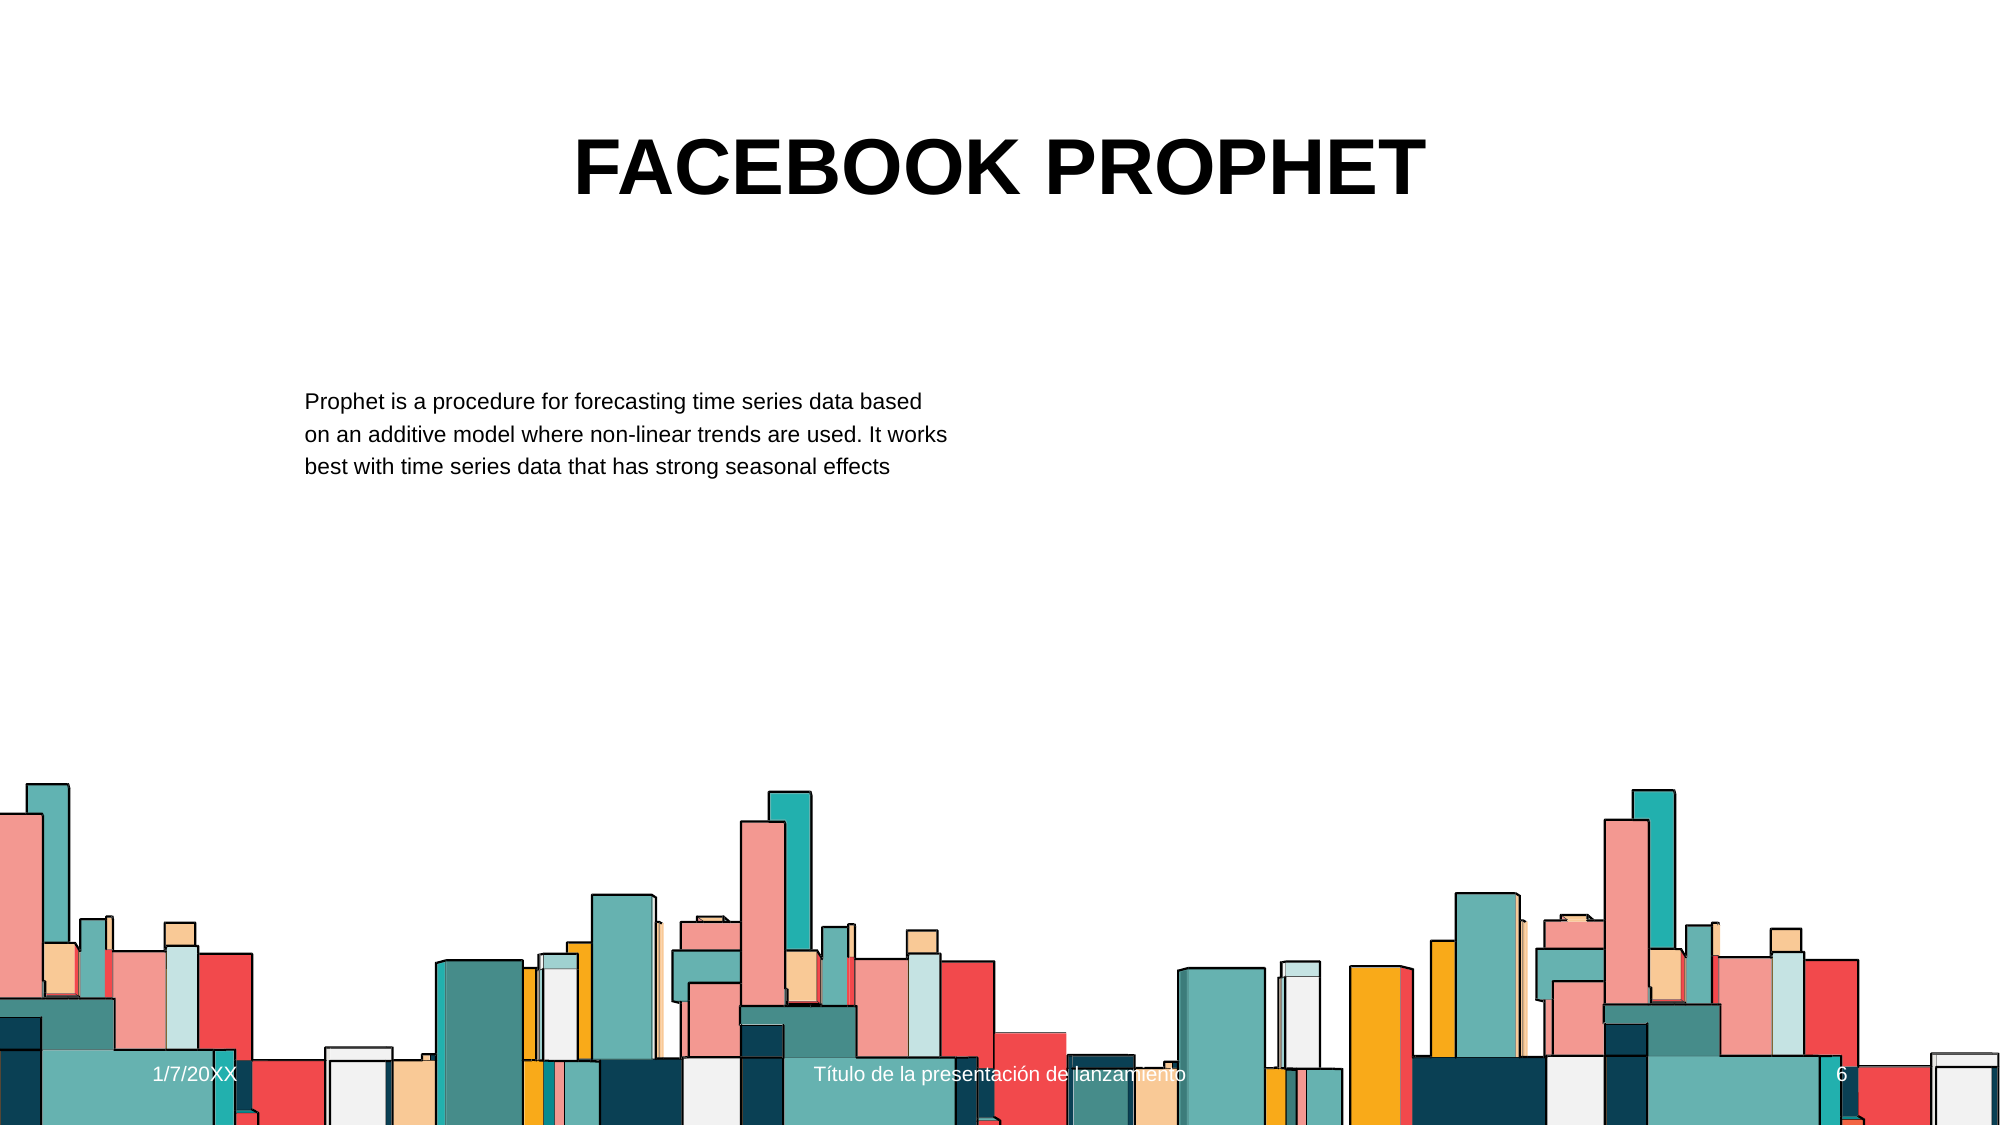

# FACEBook prophet

Prophet is a procedure for forecasting time series data based on an additive model where non-linear trends are used. It works best with time series data that has strong seasonal effects

1/7/20XX
Título de la presentación de lanzamiento
6